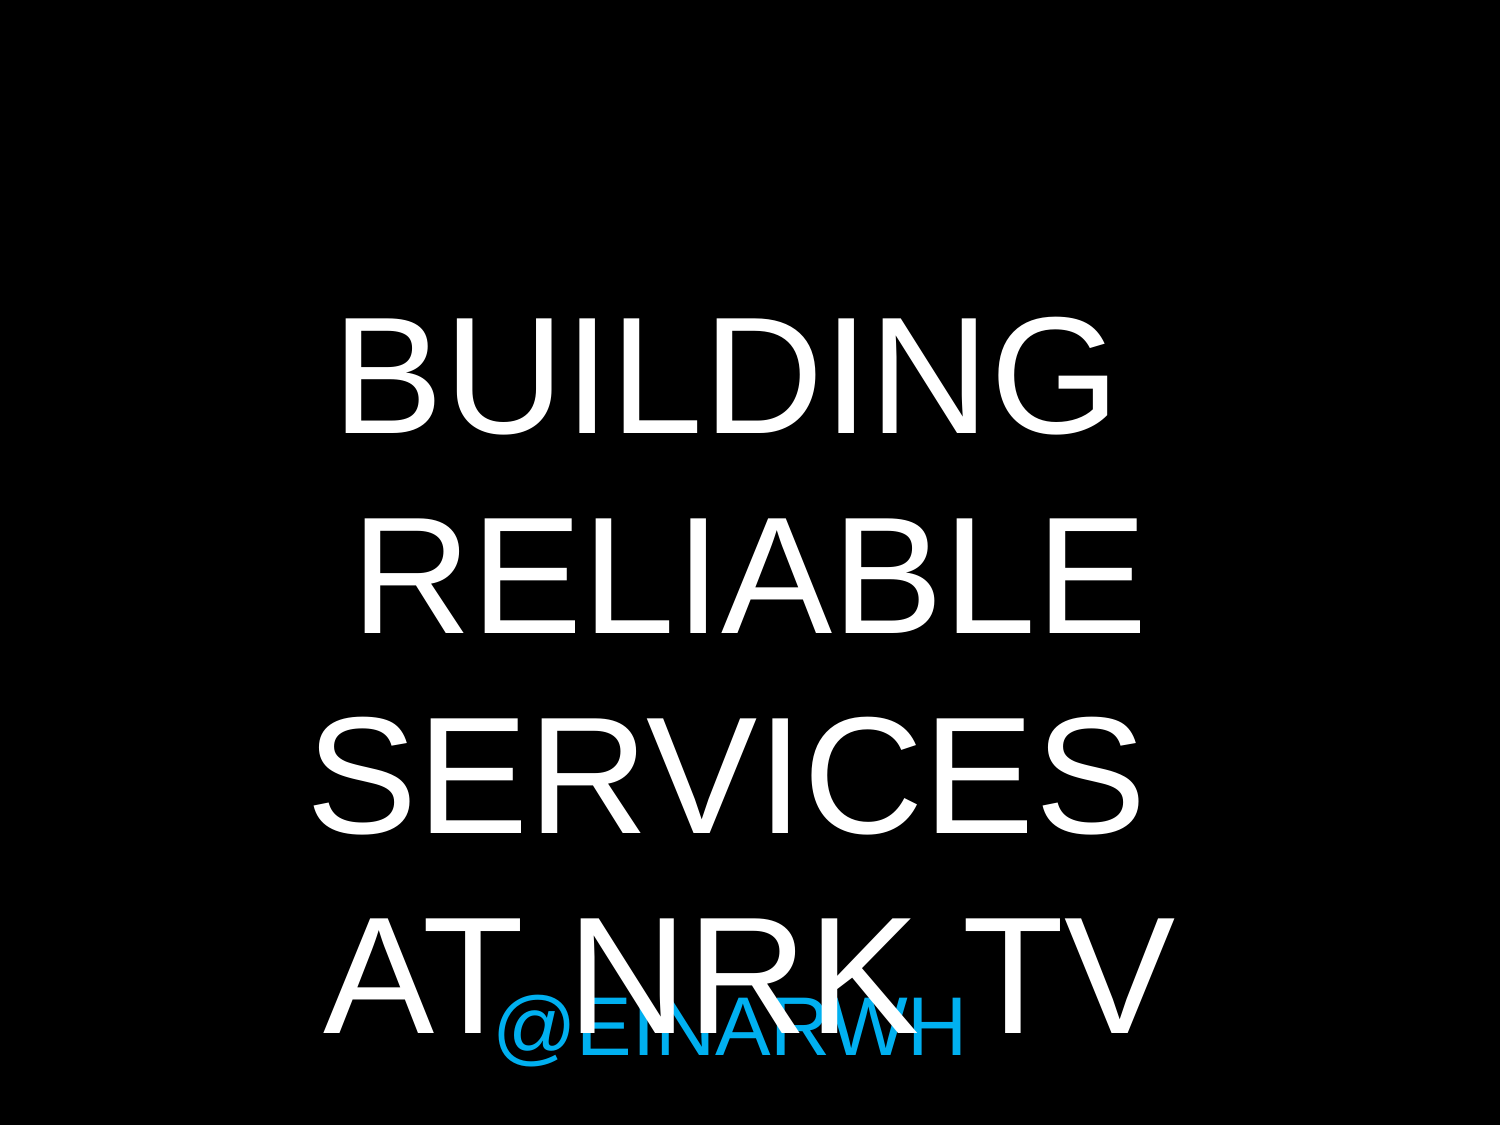

BUILDING
RELIABLE SERVICES
AT NRK TV
@EINARWH